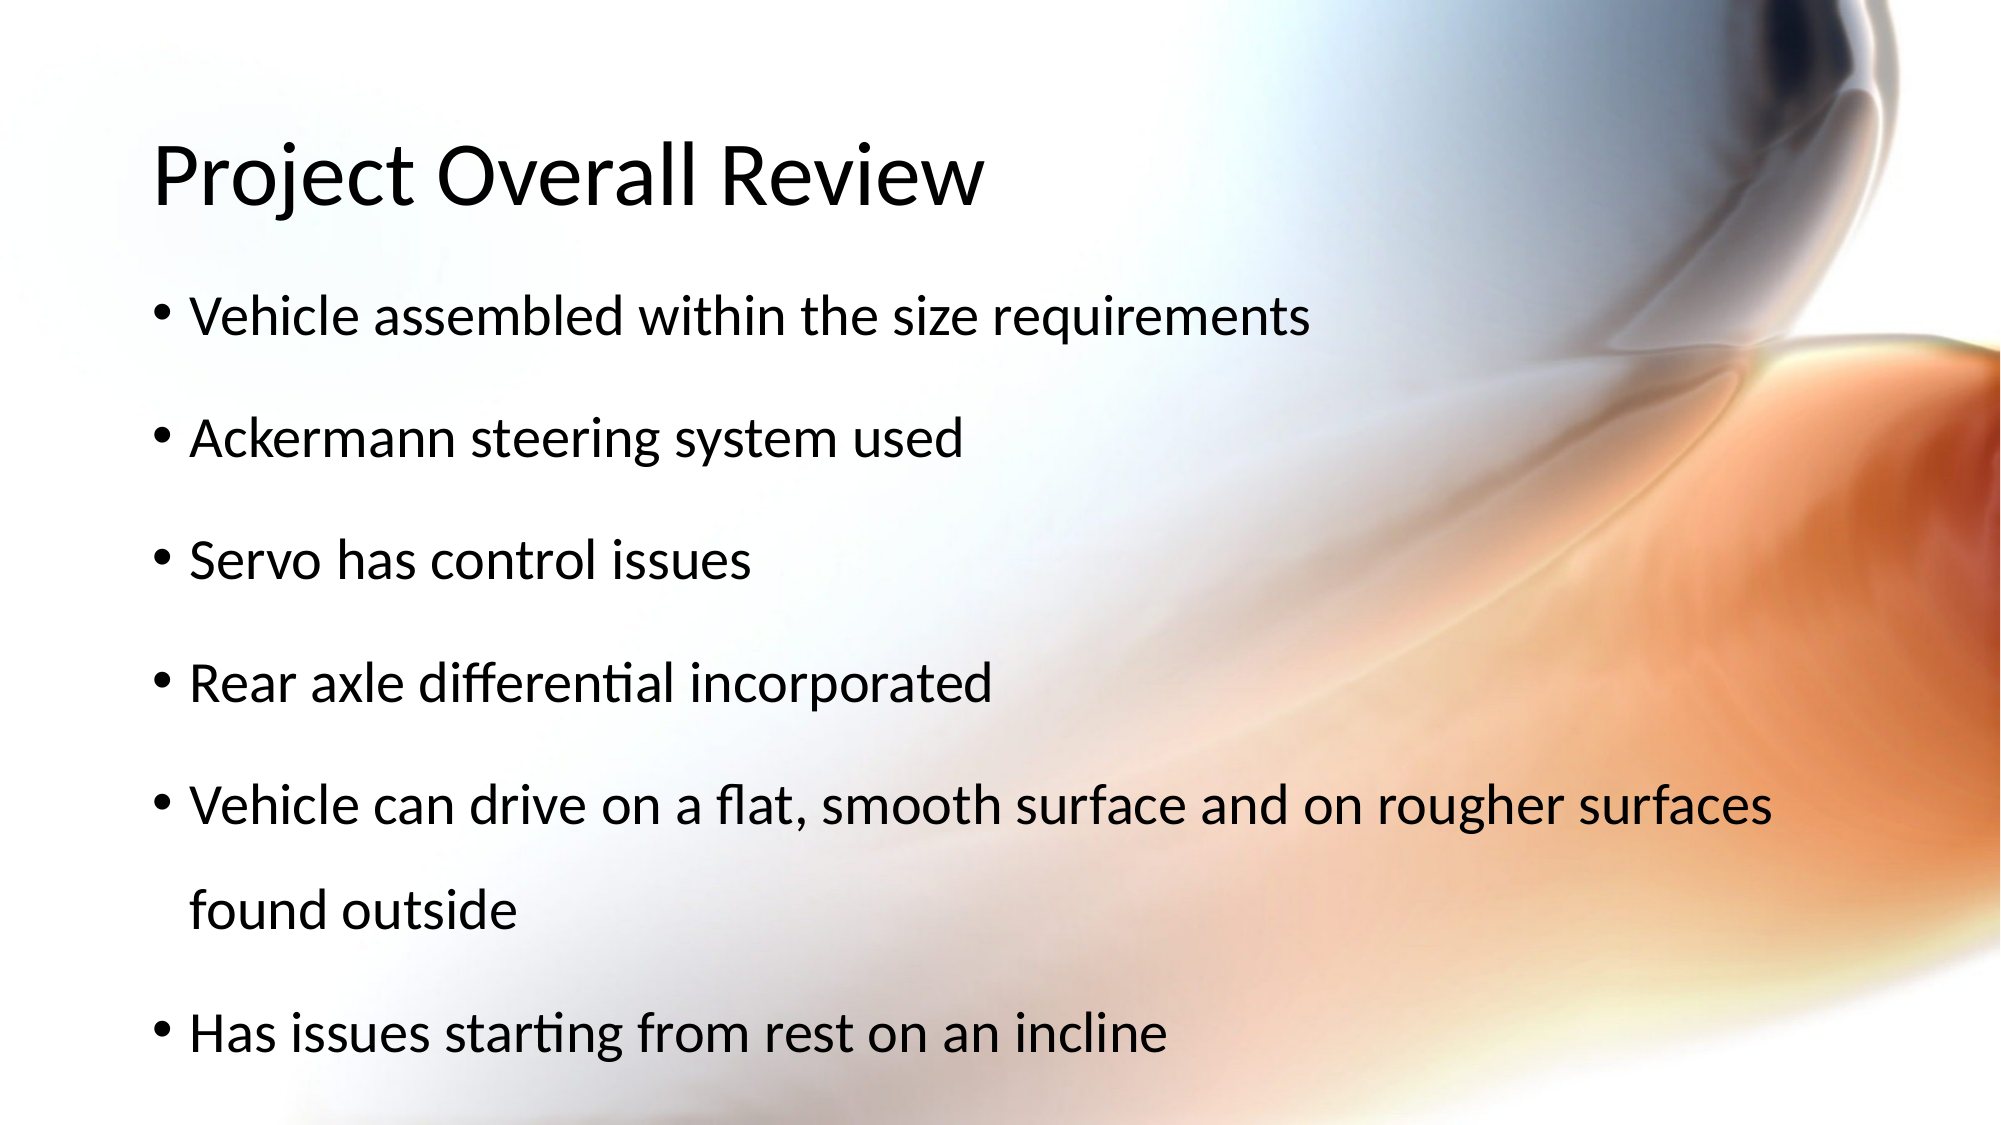

# Project Overall Review
Vehicle assembled within the size requirements
Ackermann steering system used
Servo has control issues
Rear axle differential incorporated
Vehicle can drive on a flat, smooth surface and on rougher surfaces found outside
Has issues starting from rest on an incline